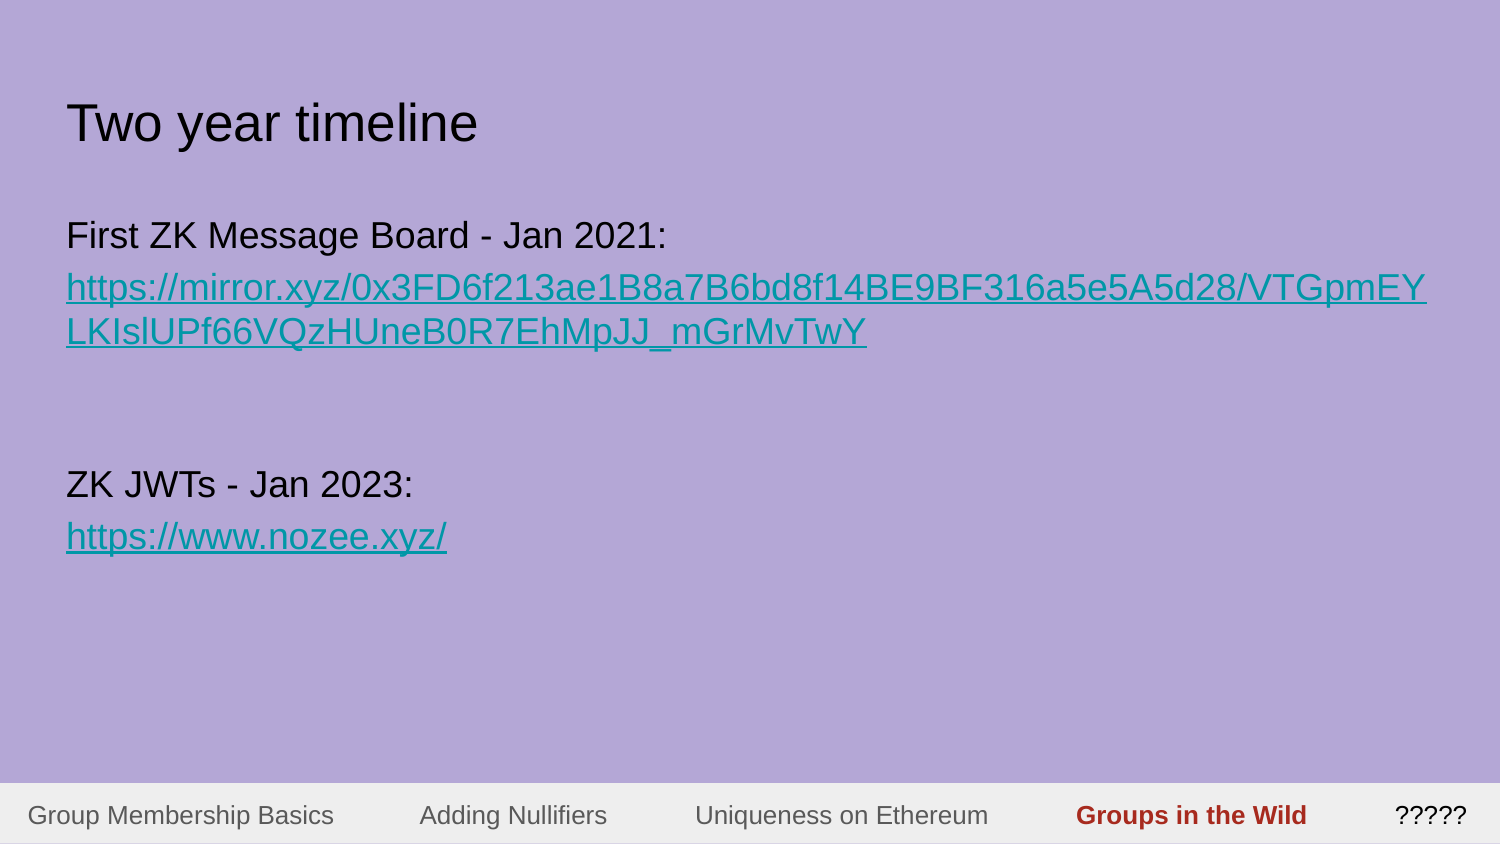

# Two year timeline
First ZK Message Board - Jan 2021: https://mirror.xyz/0x3FD6f213ae1B8a7B6bd8f14BE9BF316a5e5A5d28/VTGpmEYLKIslUPf66VQzHUneB0R7EhMpJJ_mGrMvTwY

ZK JWTs - Jan 2023:
https://www.nozee.xyz/

Group Membership Basics            Adding Nullifiers            Uniqueness on Ethereum            Groups in the Wild            ?????